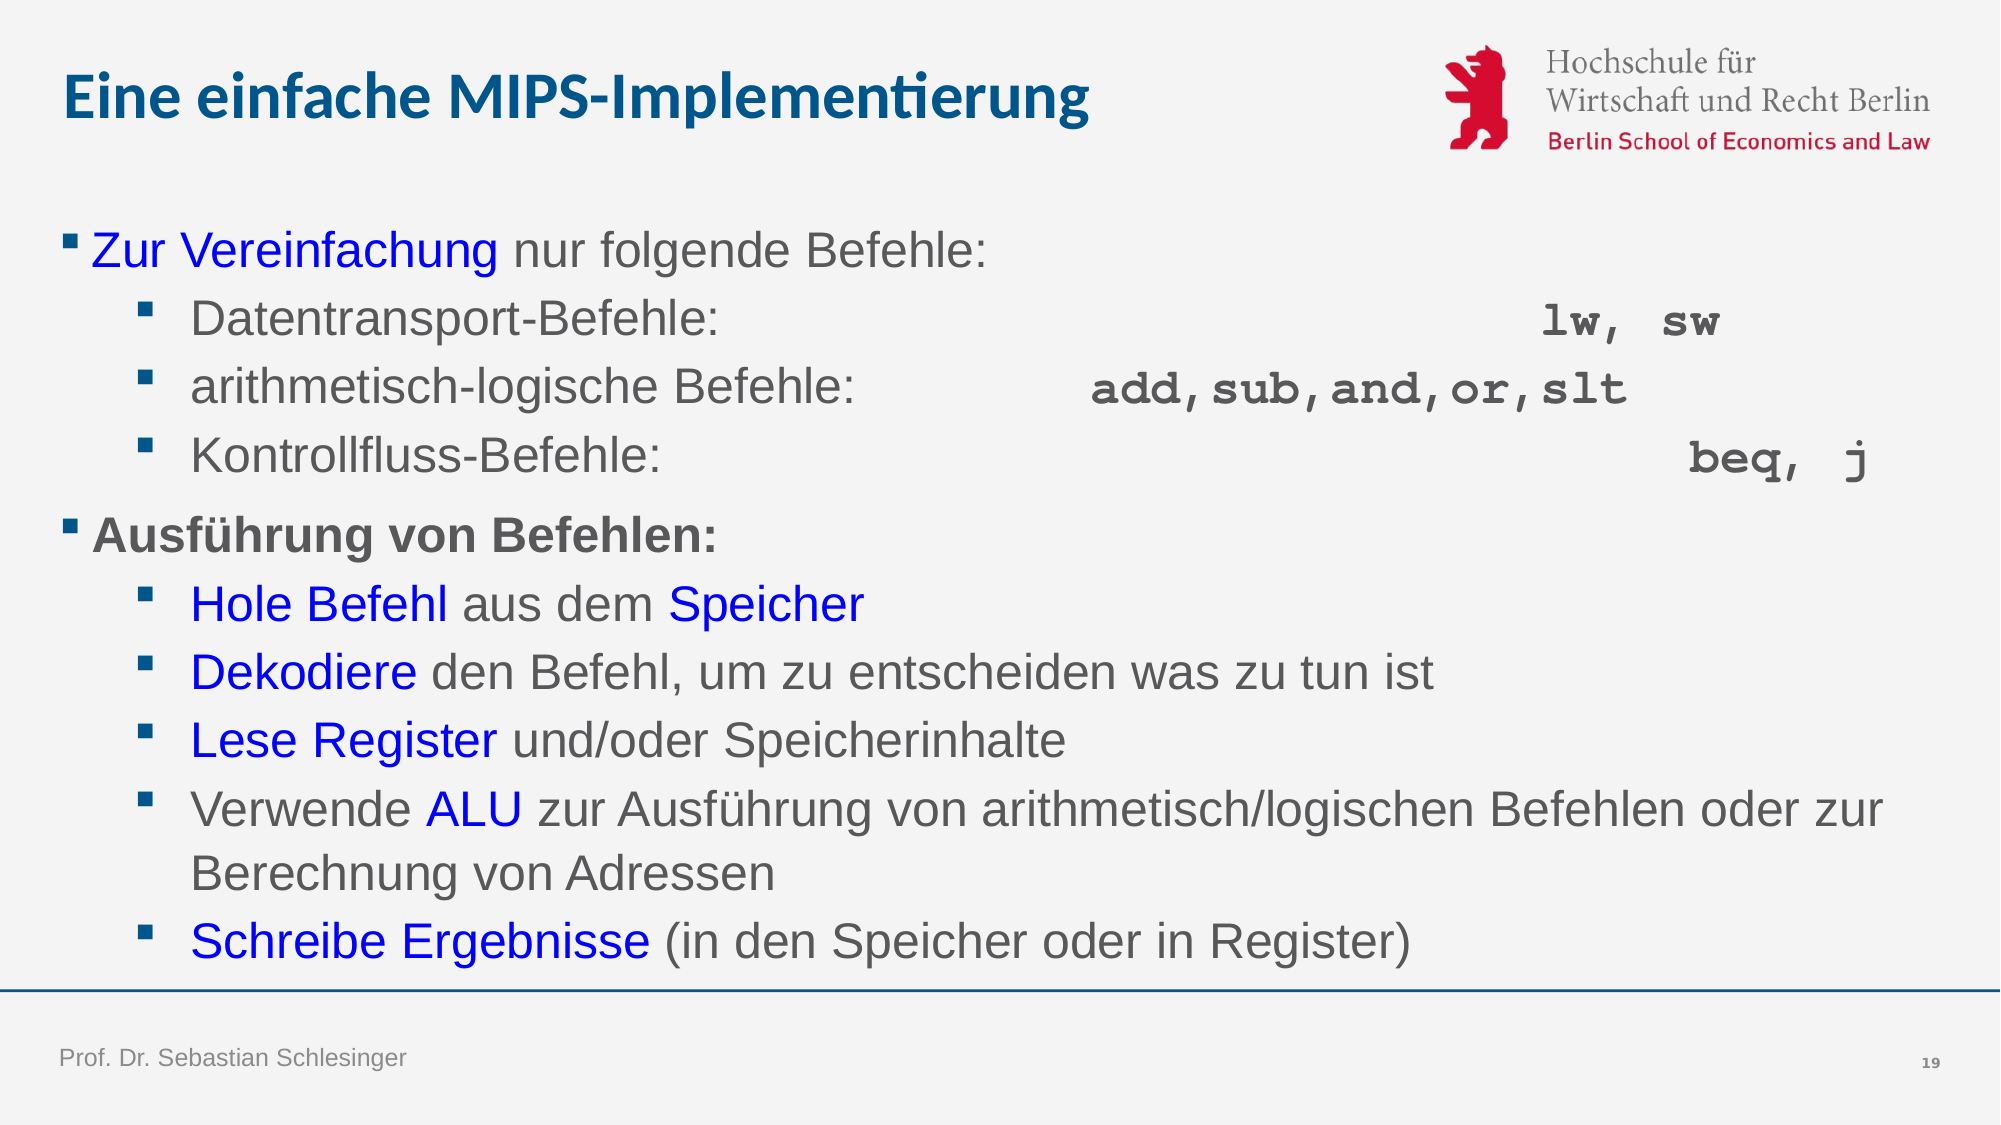

# Eine einfache MIPS-Implementierung
Zur Vereinfachung nur folgende Befehle:
Datentransport-Befehle:						lw, sw
arithmetisch-logische Befehle:		add,sub,and,or,slt
Kontrollfluss-Befehle:							beq, j
Ausführung von Befehlen:
Hole Befehl aus dem Speicher
Dekodiere den Befehl, um zu entscheiden was zu tun ist
Lese Register und/oder Speicherinhalte
Verwende ALU zur Ausführung von arithmetisch/logischen Befehlen oder zur Berechnung von Adressen
Schreibe Ergebnisse (in den Speicher oder in Register)
Prof. Dr. Sebastian Schlesinger
19